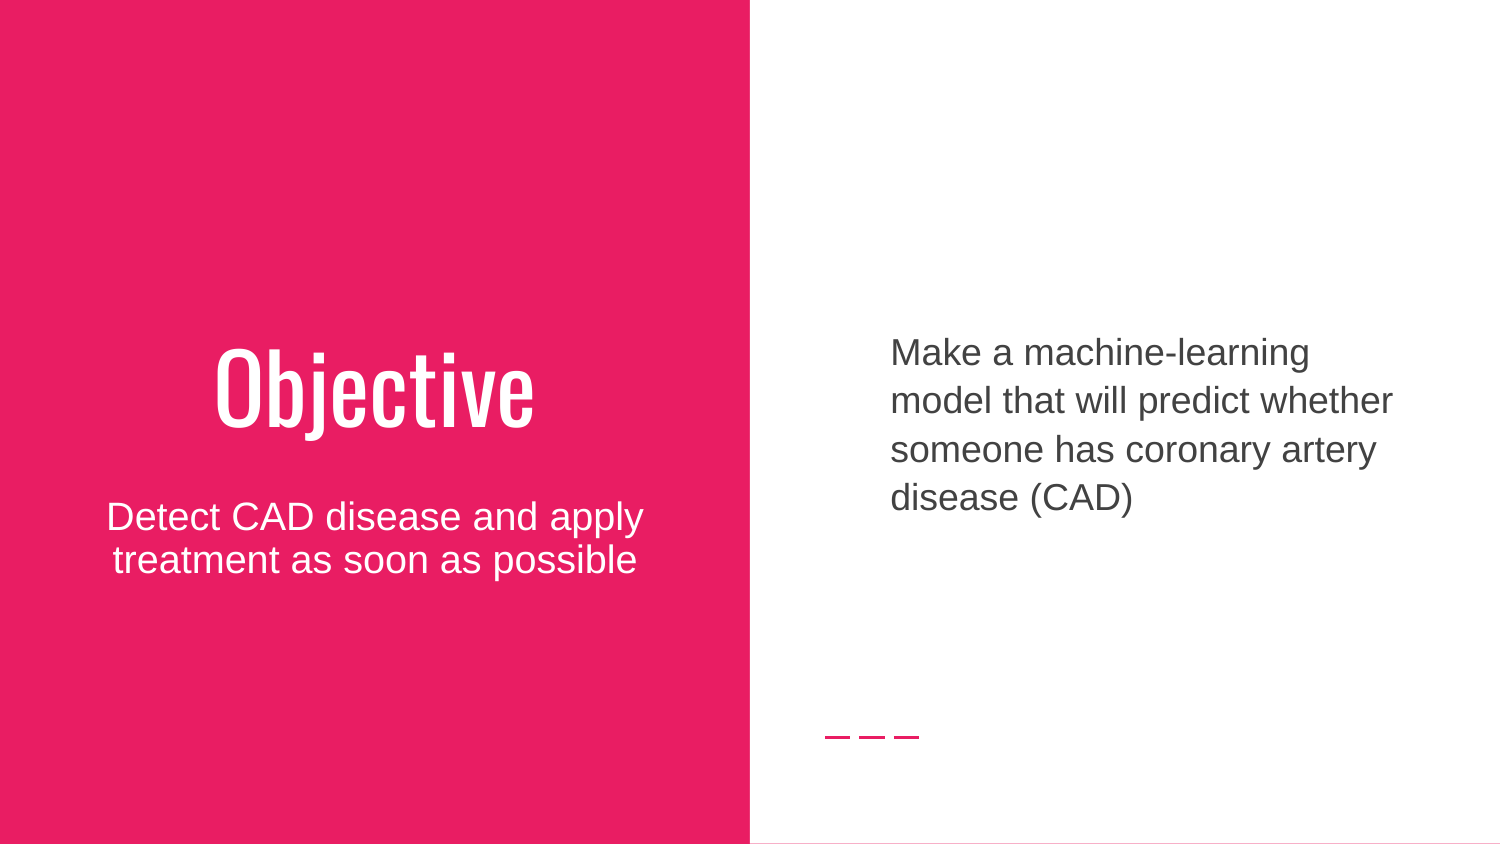

Make a machine-learning model that will predict whether someone has coronary artery disease (CAD)
# Objective
Detect CAD disease and apply treatment as soon as possible